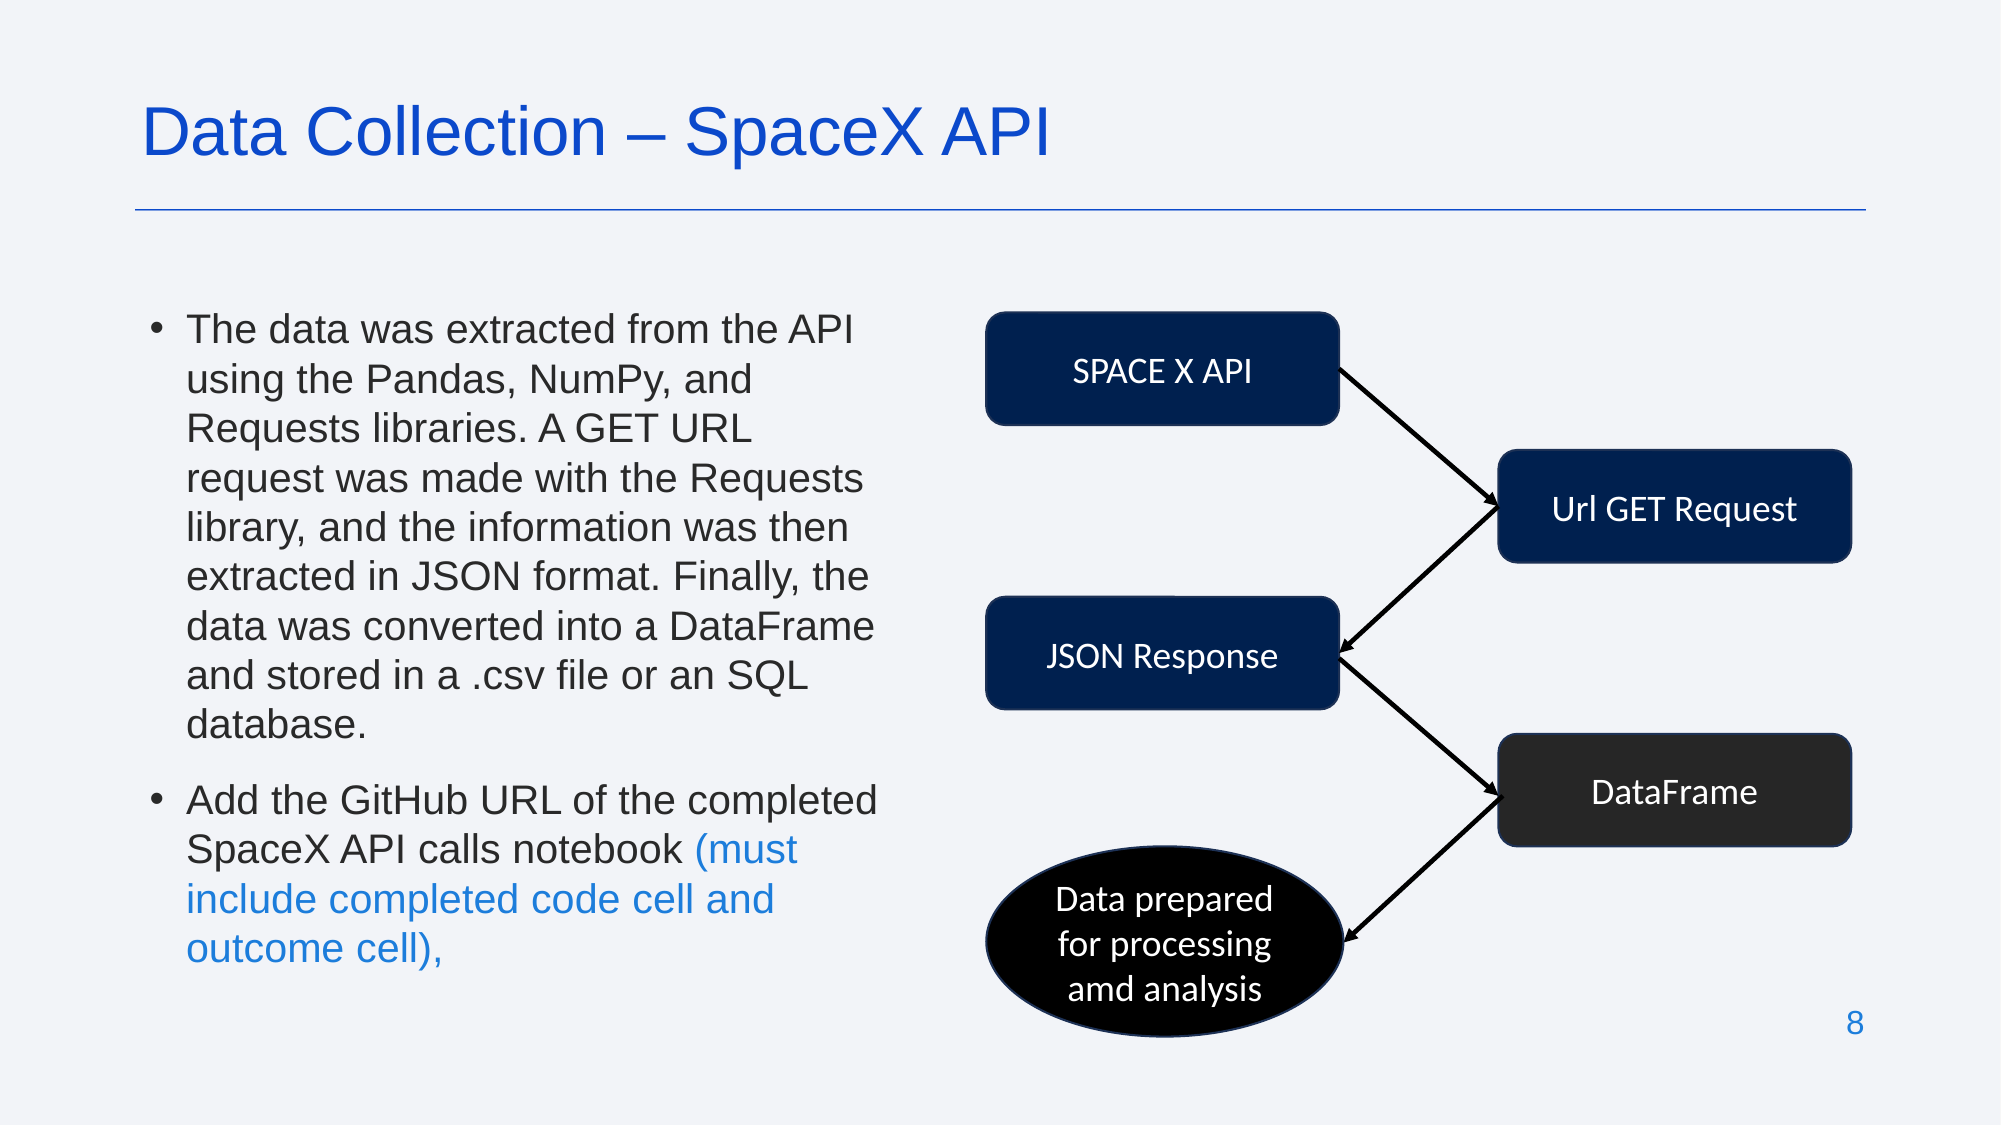

Data Collection – SpaceX API
The data was extracted from the API using the Pandas, NumPy, and Requests libraries. A GET URL request was made with the Requests library, and the information was then extracted in JSON format. Finally, the data was converted into a DataFrame and stored in a .csv file or an SQL database.
Add the GitHub URL of the completed SpaceX API calls notebook (must include completed code cell and outcome cell),

SPACE X API
Url GET Request
JSON Response
DataFrame
Data prepared for processing amd analysis
8